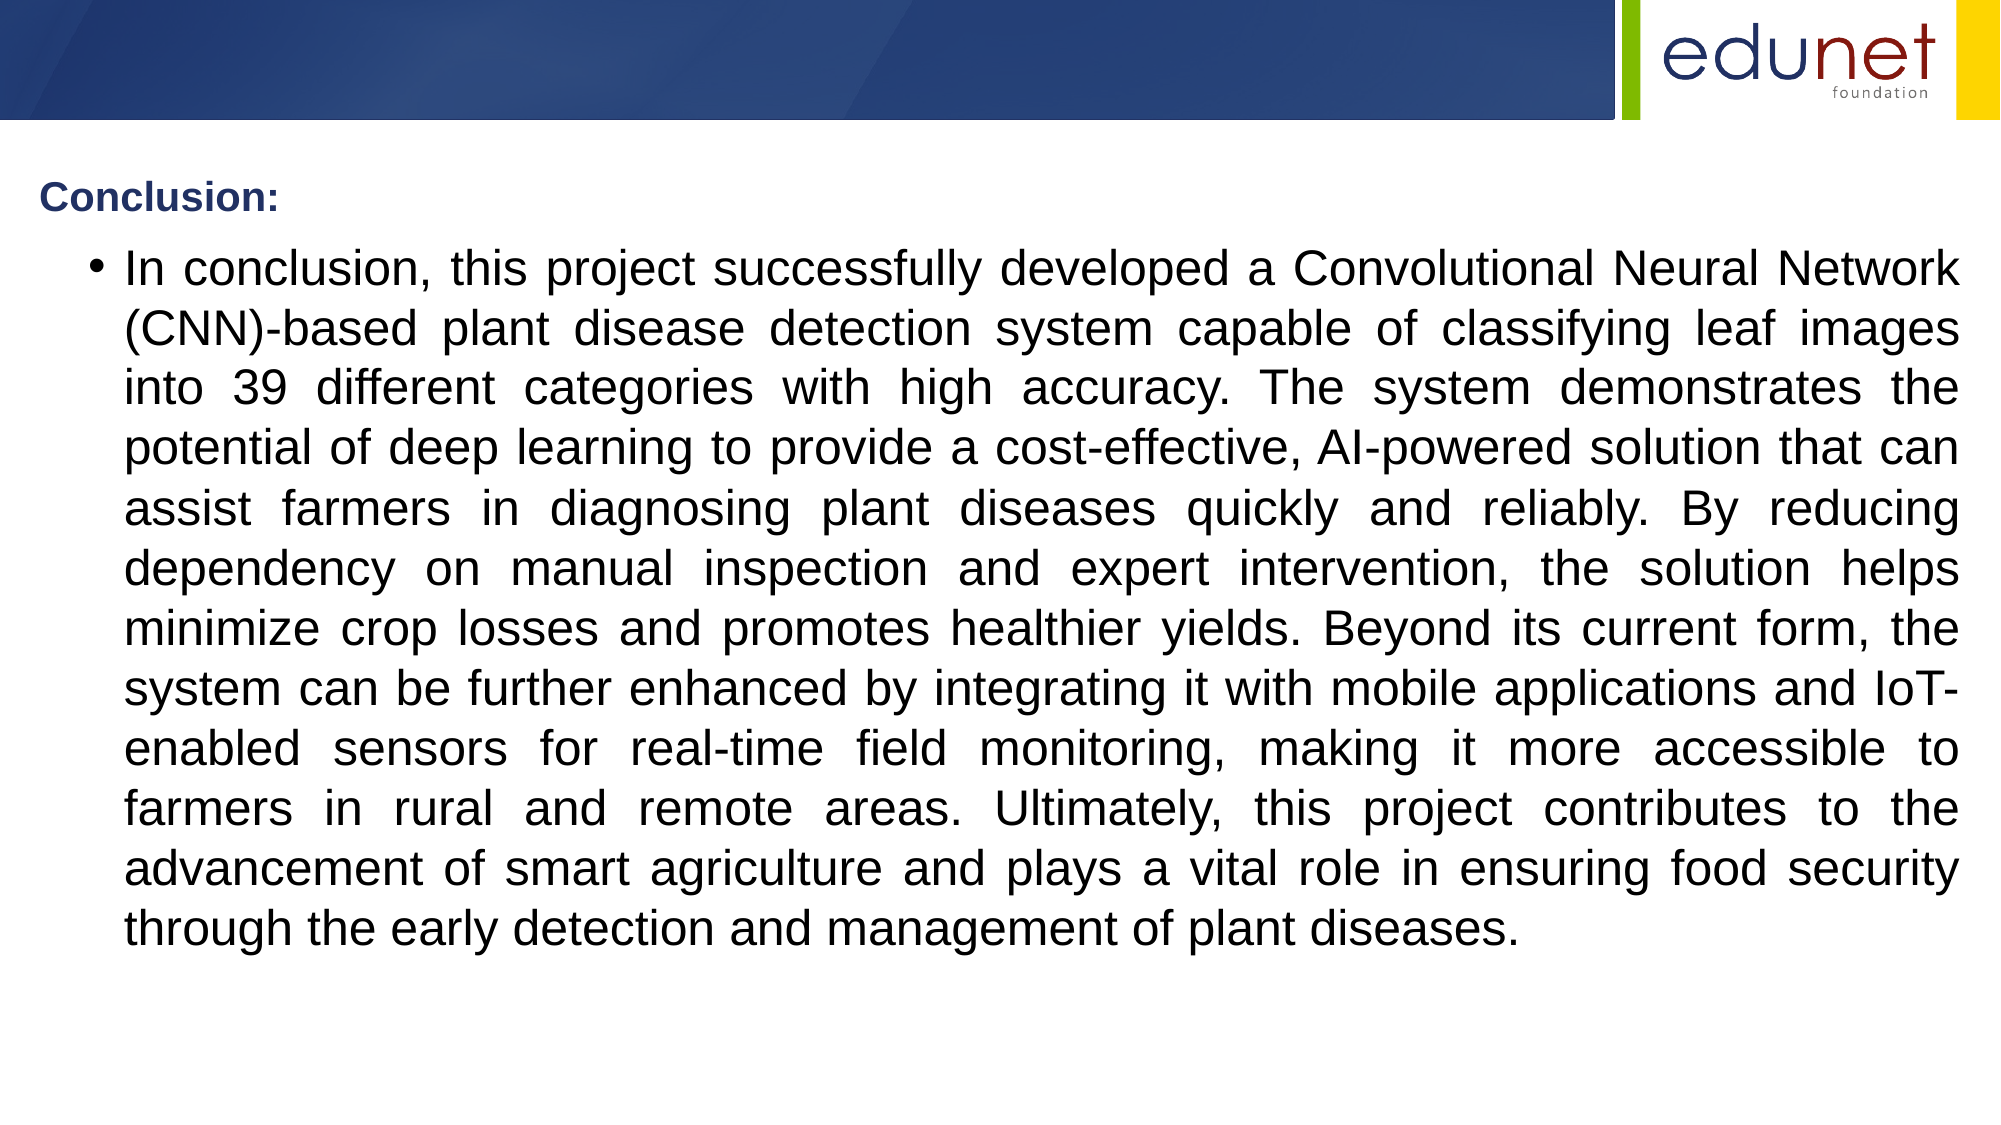

Conclusion:
In conclusion, this project successfully developed a Convolutional Neural Network (CNN)-based plant disease detection system capable of classifying leaf images into 39 different categories with high accuracy. The system demonstrates the potential of deep learning to provide a cost-effective, AI-powered solution that can assist farmers in diagnosing plant diseases quickly and reliably. By reducing dependency on manual inspection and expert intervention, the solution helps minimize crop losses and promotes healthier yields. Beyond its current form, the system can be further enhanced by integrating it with mobile applications and IoT-enabled sensors for real-time field monitoring, making it more accessible to farmers in rural and remote areas. Ultimately, this project contributes to the advancement of smart agriculture and plays a vital role in ensuring food security through the early detection and management of plant diseases.